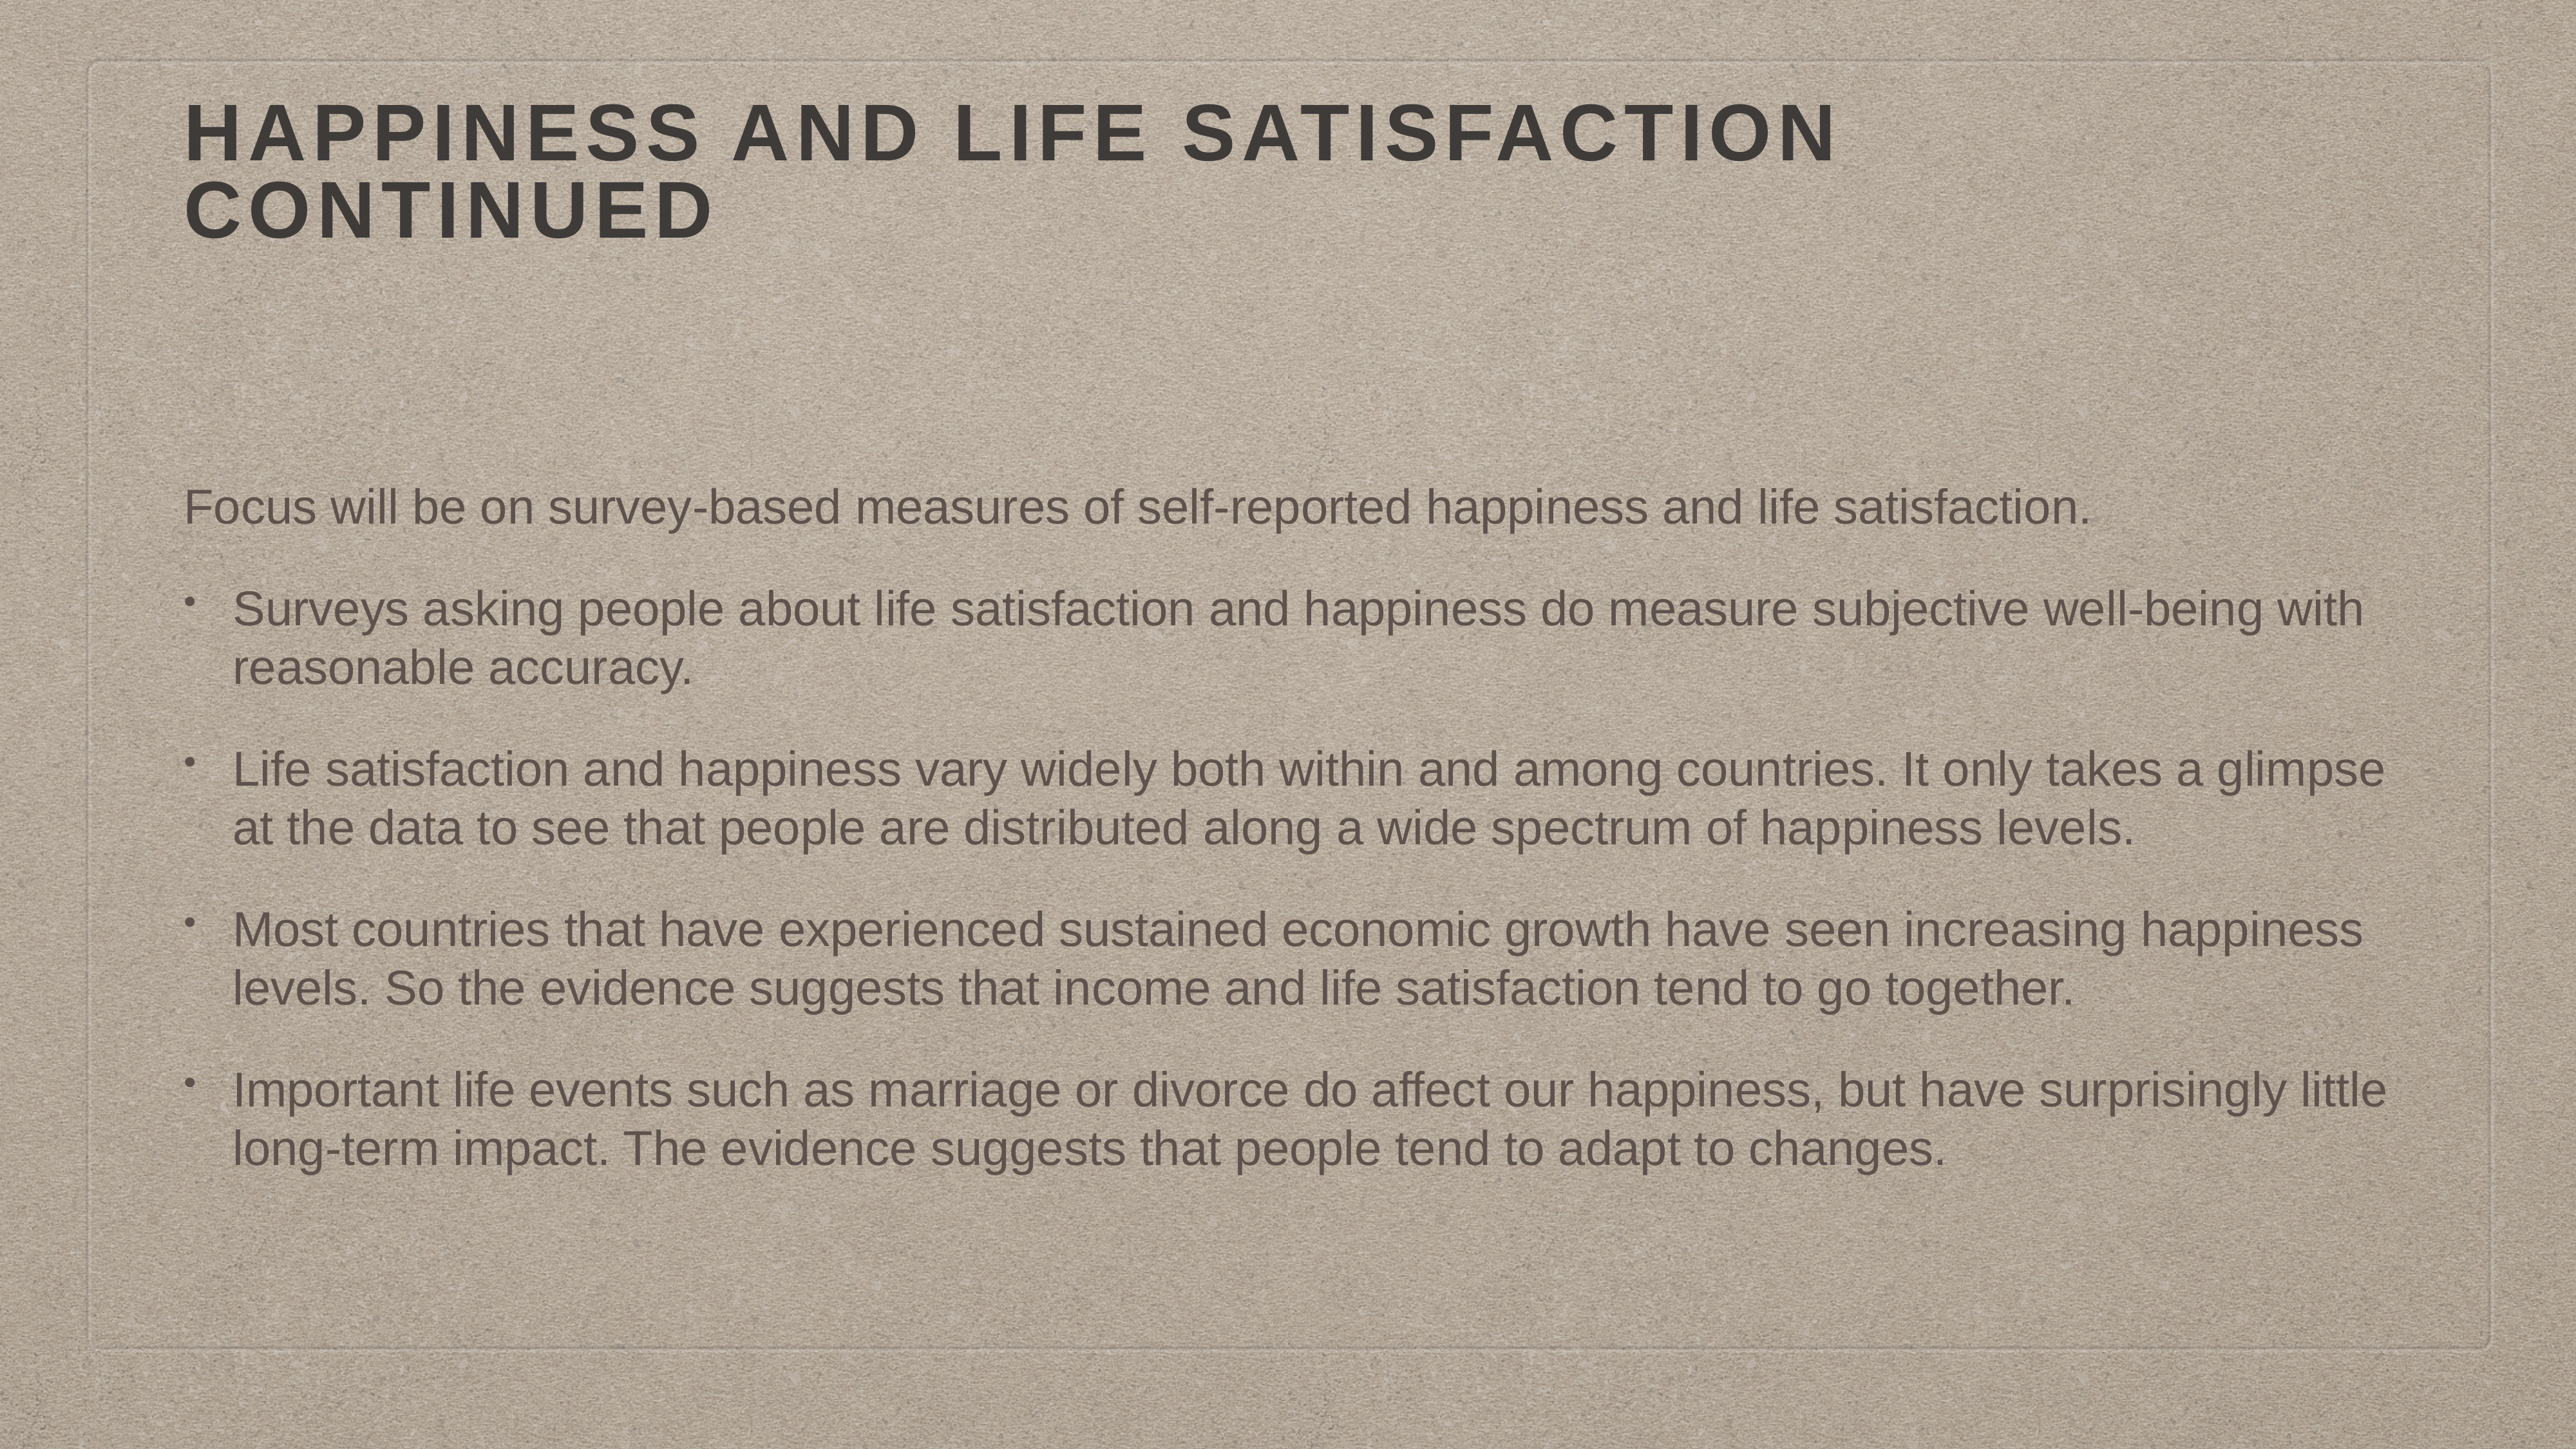

# Happiness and Life Satisfaction Continued
Focus will be on survey-based measures of self-reported happiness and life satisfaction.
Surveys asking people about life satisfaction and happiness do measure subjective well-being with reasonable accuracy.
Life satisfaction and happiness vary widely both within and among countries. It only takes a glimpse at the data to see that people are distributed along a wide spectrum of happiness levels.
Most countries that have experienced sustained economic growth have seen increasing happiness levels. So the evidence suggests that income and life satisfaction tend to go together.
Important life events such as marriage or divorce do affect our happiness, but have surprisingly little long-term impact. The evidence suggests that people tend to adapt to changes.